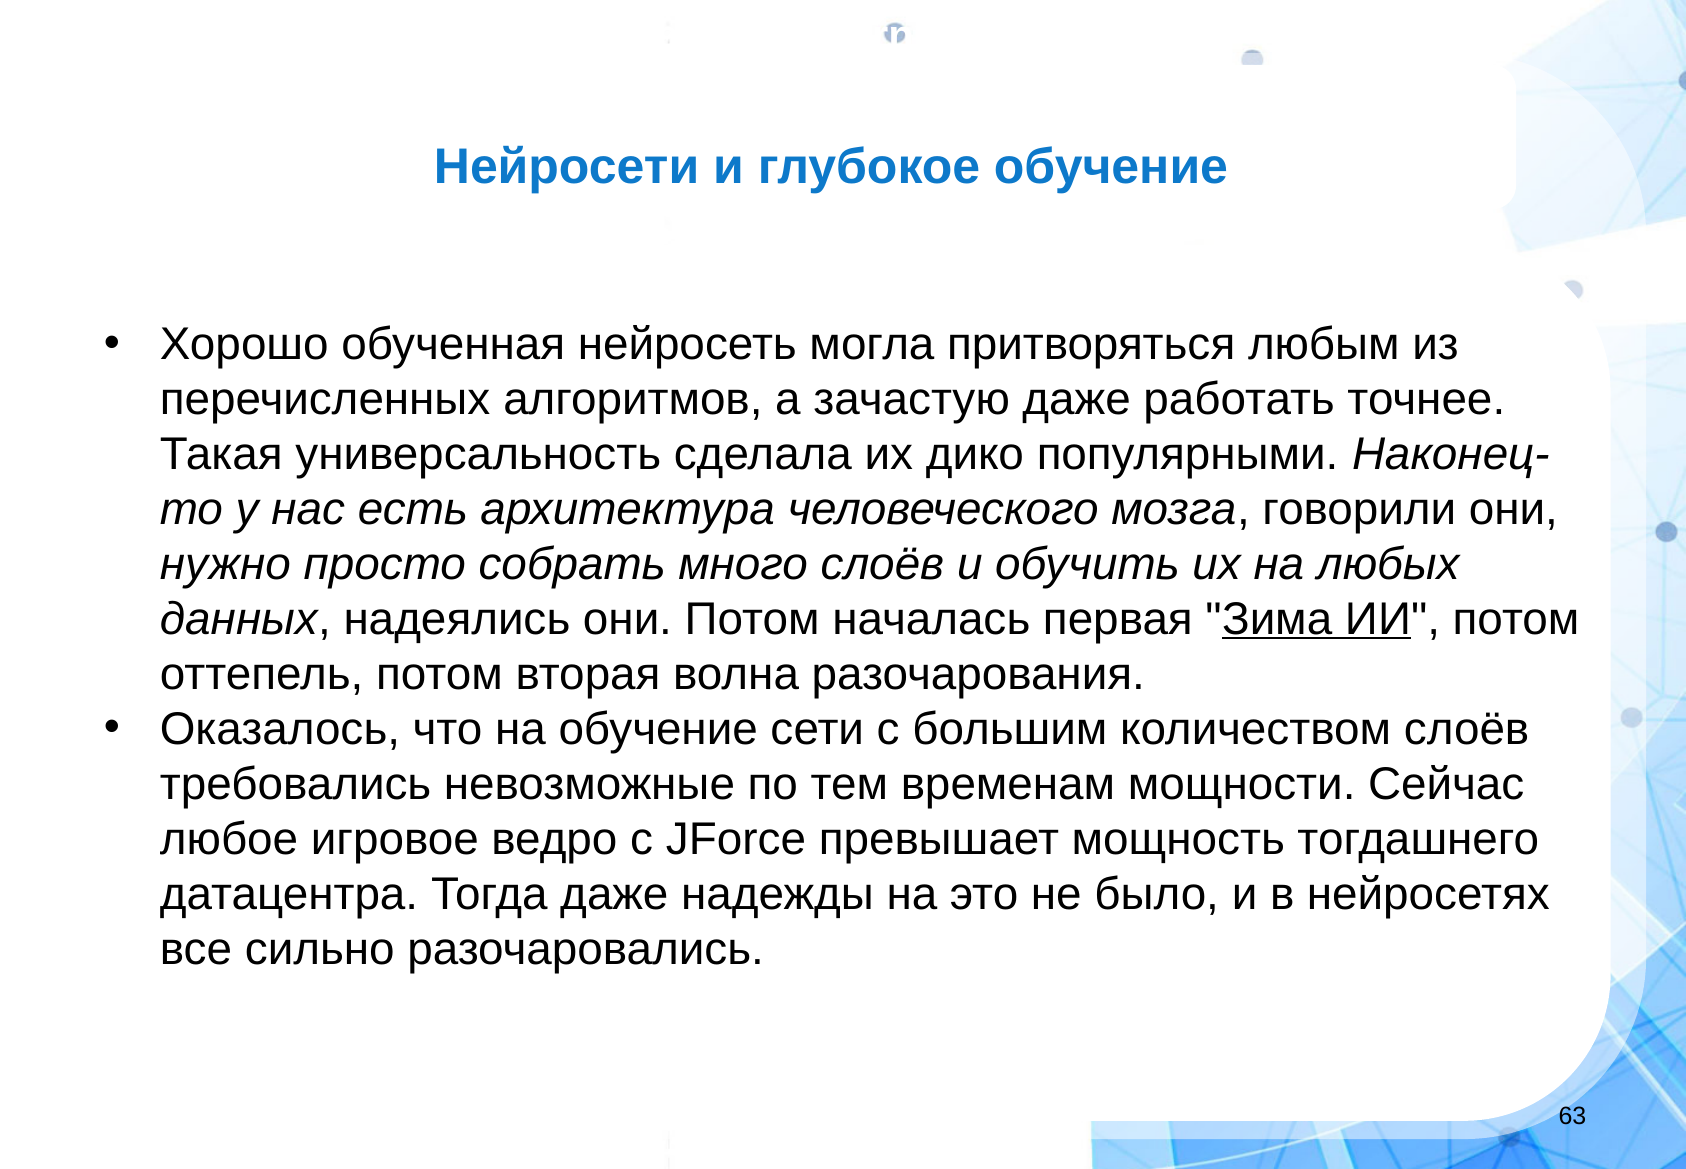

Machine Learning

Нейросети и глубокое обучение

Хорошо обученная нейросеть могла притворяться любым из перечисленных алгоритмов, а зачастую даже работать точнее. Такая универсальность сделала их дико популярными. Наконец-то у нас есть архитектура человеческого мозга, говорили они, нужно просто собрать много слоёв и обучить их на любых данных, надеялись они. Потом началась первая "Зима ИИ", потом оттепель, потом вторая волна разочарования.
Оказалось, что на обучение сети с большим количеством слоёв требовались невозможные по тем временам мощности. Сейчас любое игровое ведро с JForce превышает мощность тогдашнего датацентра. Тогда даже надежды на это не было, и в нейросетях все сильно разочаровались.
63